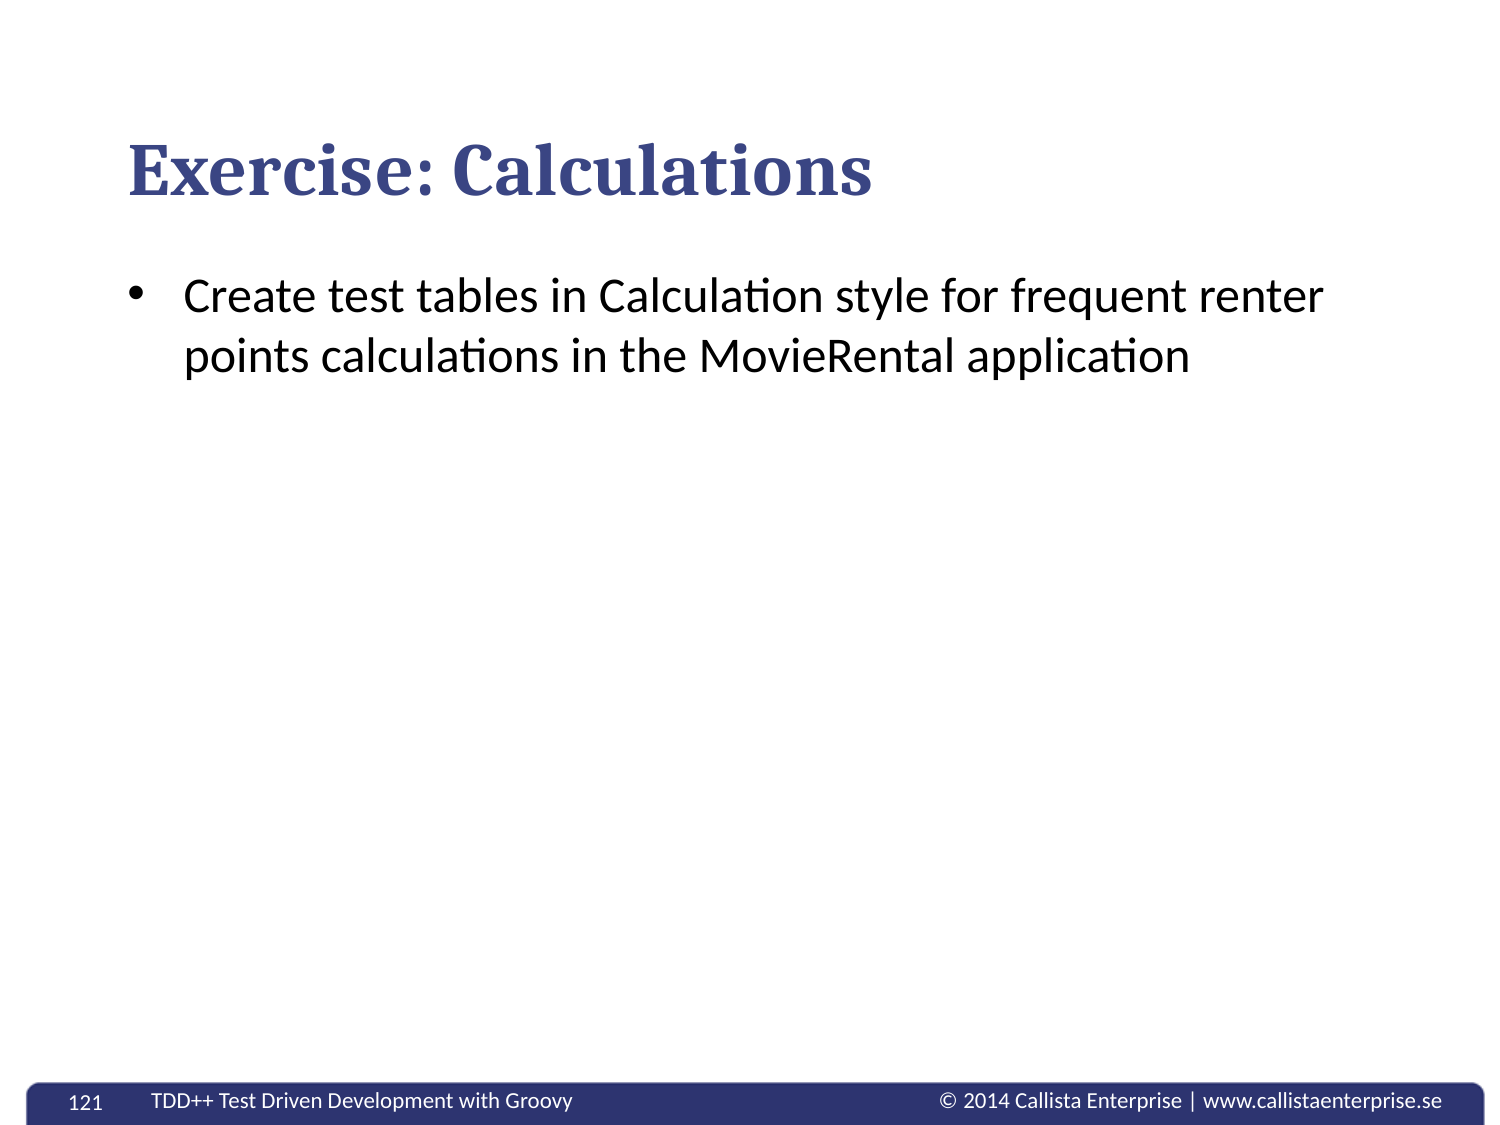

# Exercise: Calculations
Create test tables in Calculation style for frequent renter points calculations in the MovieRental application